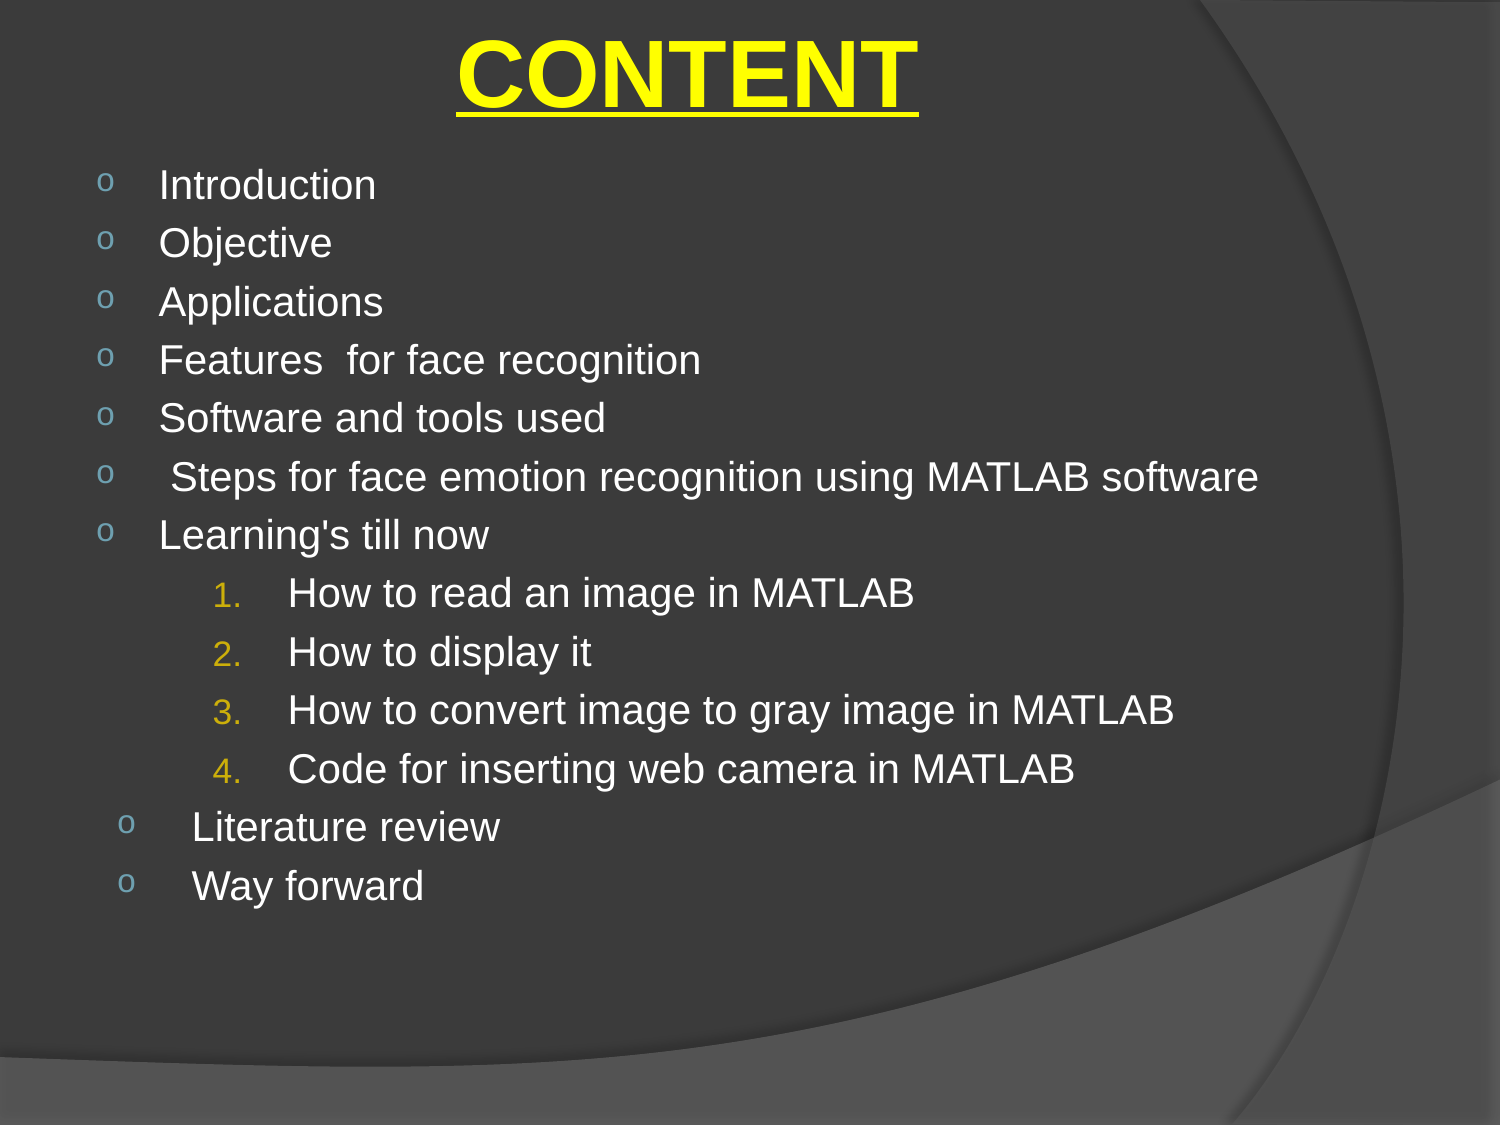

# CONTENT
Introduction
Objective
Applications
Features  for face recognition
Software and tools used
 Steps for face emotion recognition using MATLAB software
Learning's till now
How to read an image in MATLAB
How to display it
How to convert image to gray image in MATLAB
Code for inserting web camera in MATLAB
Literature review
Way forward